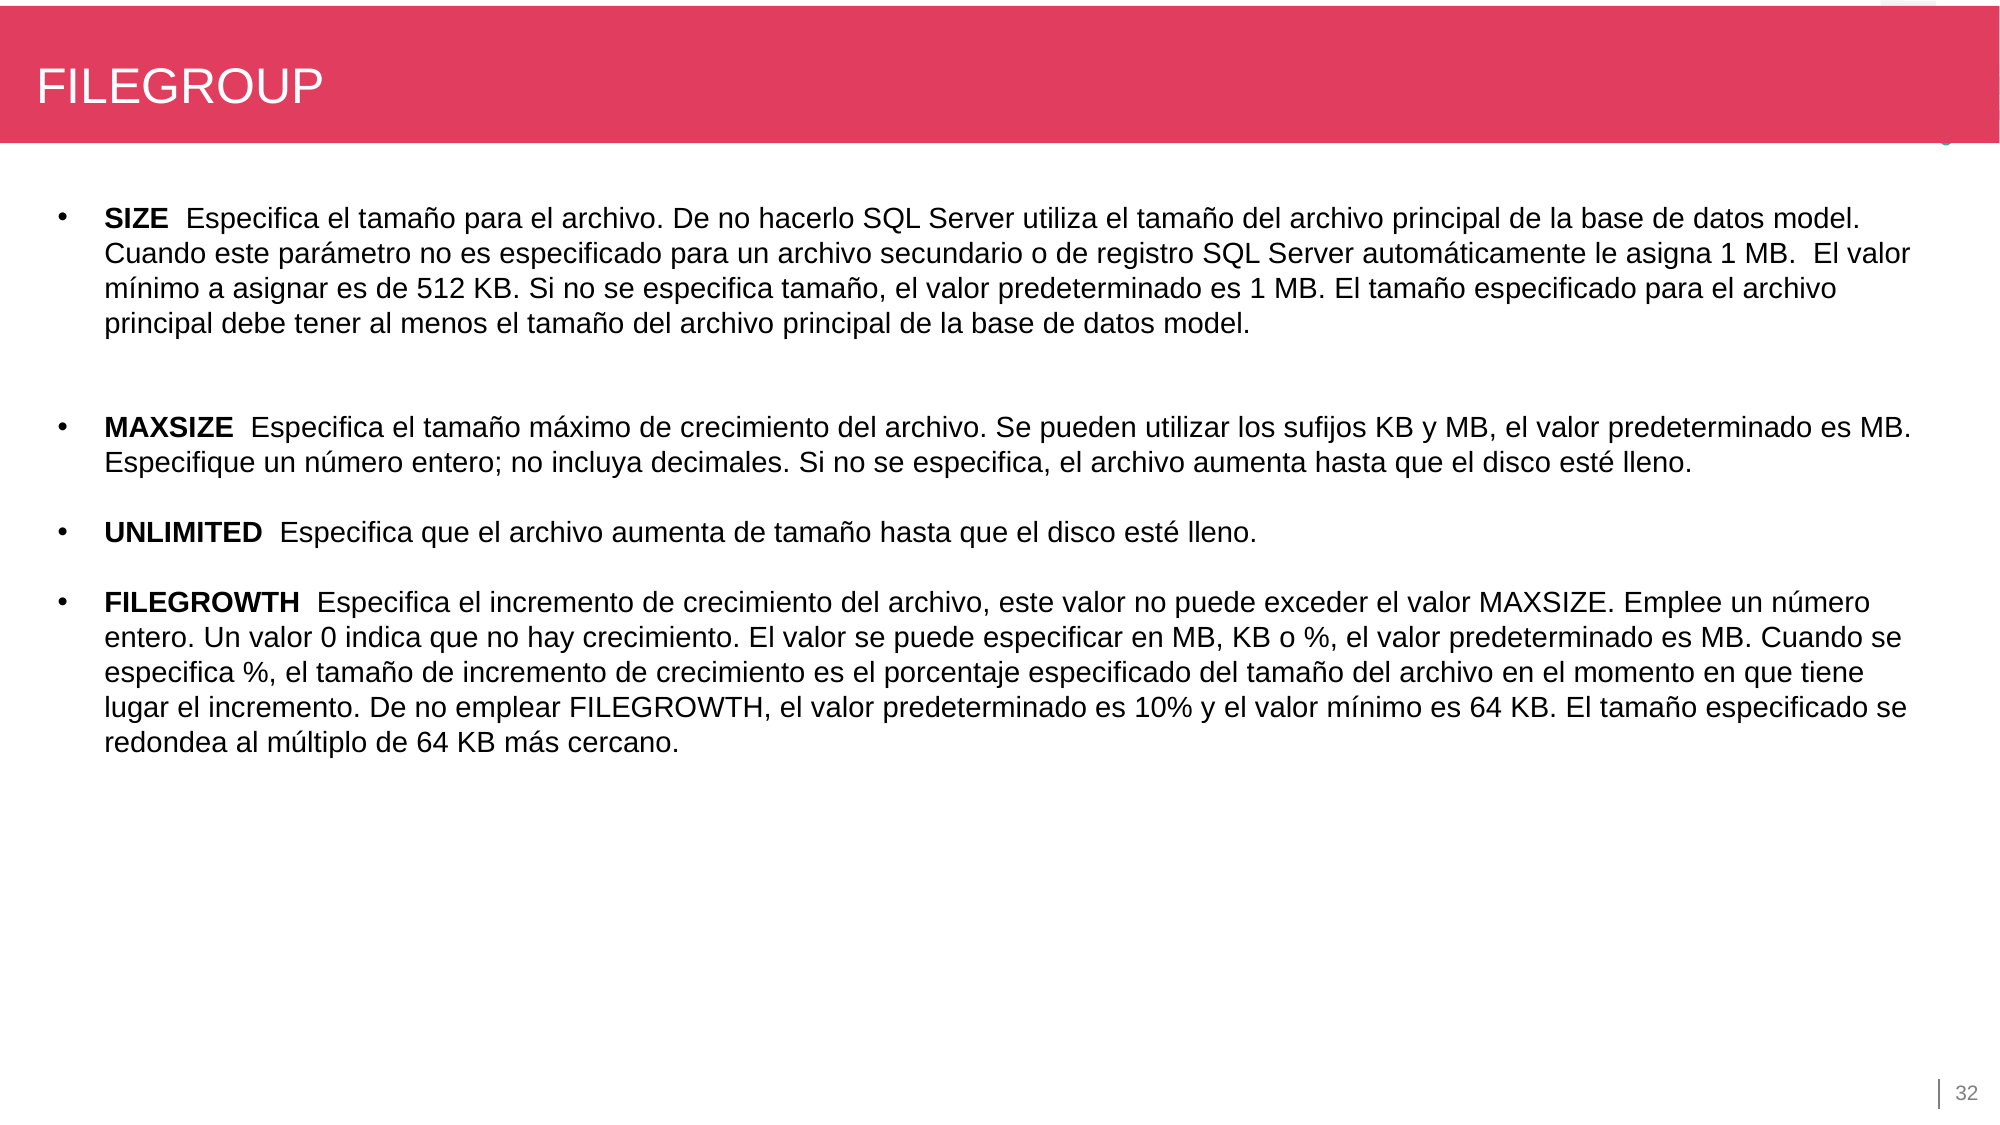

TÍTULO SECCIÓN
FILEGROUP
TÍTULO
SIZE  Especifica el tamaño para el archivo. De no hacerlo SQL Server utiliza el tamaño del archivo principal de la base de datos model.  Cuando este parámetro no es especificado para un archivo secundario o de registro SQL Server automáticamente le asigna 1 MB.  El valor mínimo a asignar es de 512 KB. Si no se especifica tamaño, el valor predeterminado es 1 MB. El tamaño especificado para el archivo principal debe tener al menos el tamaño del archivo principal de la base de datos model.

MAXSIZE  Especifica el tamaño máximo de crecimiento del archivo. Se pueden utilizar los sufijos KB y MB, el valor predeterminado es MB. Especifique un número entero; no incluya decimales. Si no se especifica, el archivo aumenta hasta que el disco esté lleno.

UNLIMITED  Especifica que el archivo aumenta de tamaño hasta que el disco esté lleno.

FILEGROWTH  Especifica el incremento de crecimiento del archivo, este valor no puede exceder el valor MAXSIZE. Emplee un número entero. Un valor 0 indica que no hay crecimiento. El valor se puede especificar en MB, KB o %, el valor predeterminado es MB. Cuando se especifica %, el tamaño de incremento de crecimiento es el porcentaje especificado del tamaño del archivo en el momento en que tiene lugar el incremento. De no emplear FILEGROWTH, el valor predeterminado es 10% y el valor mínimo es 64 KB. El tamaño especificado se redondea al múltiplo de 64 KB más cercano.